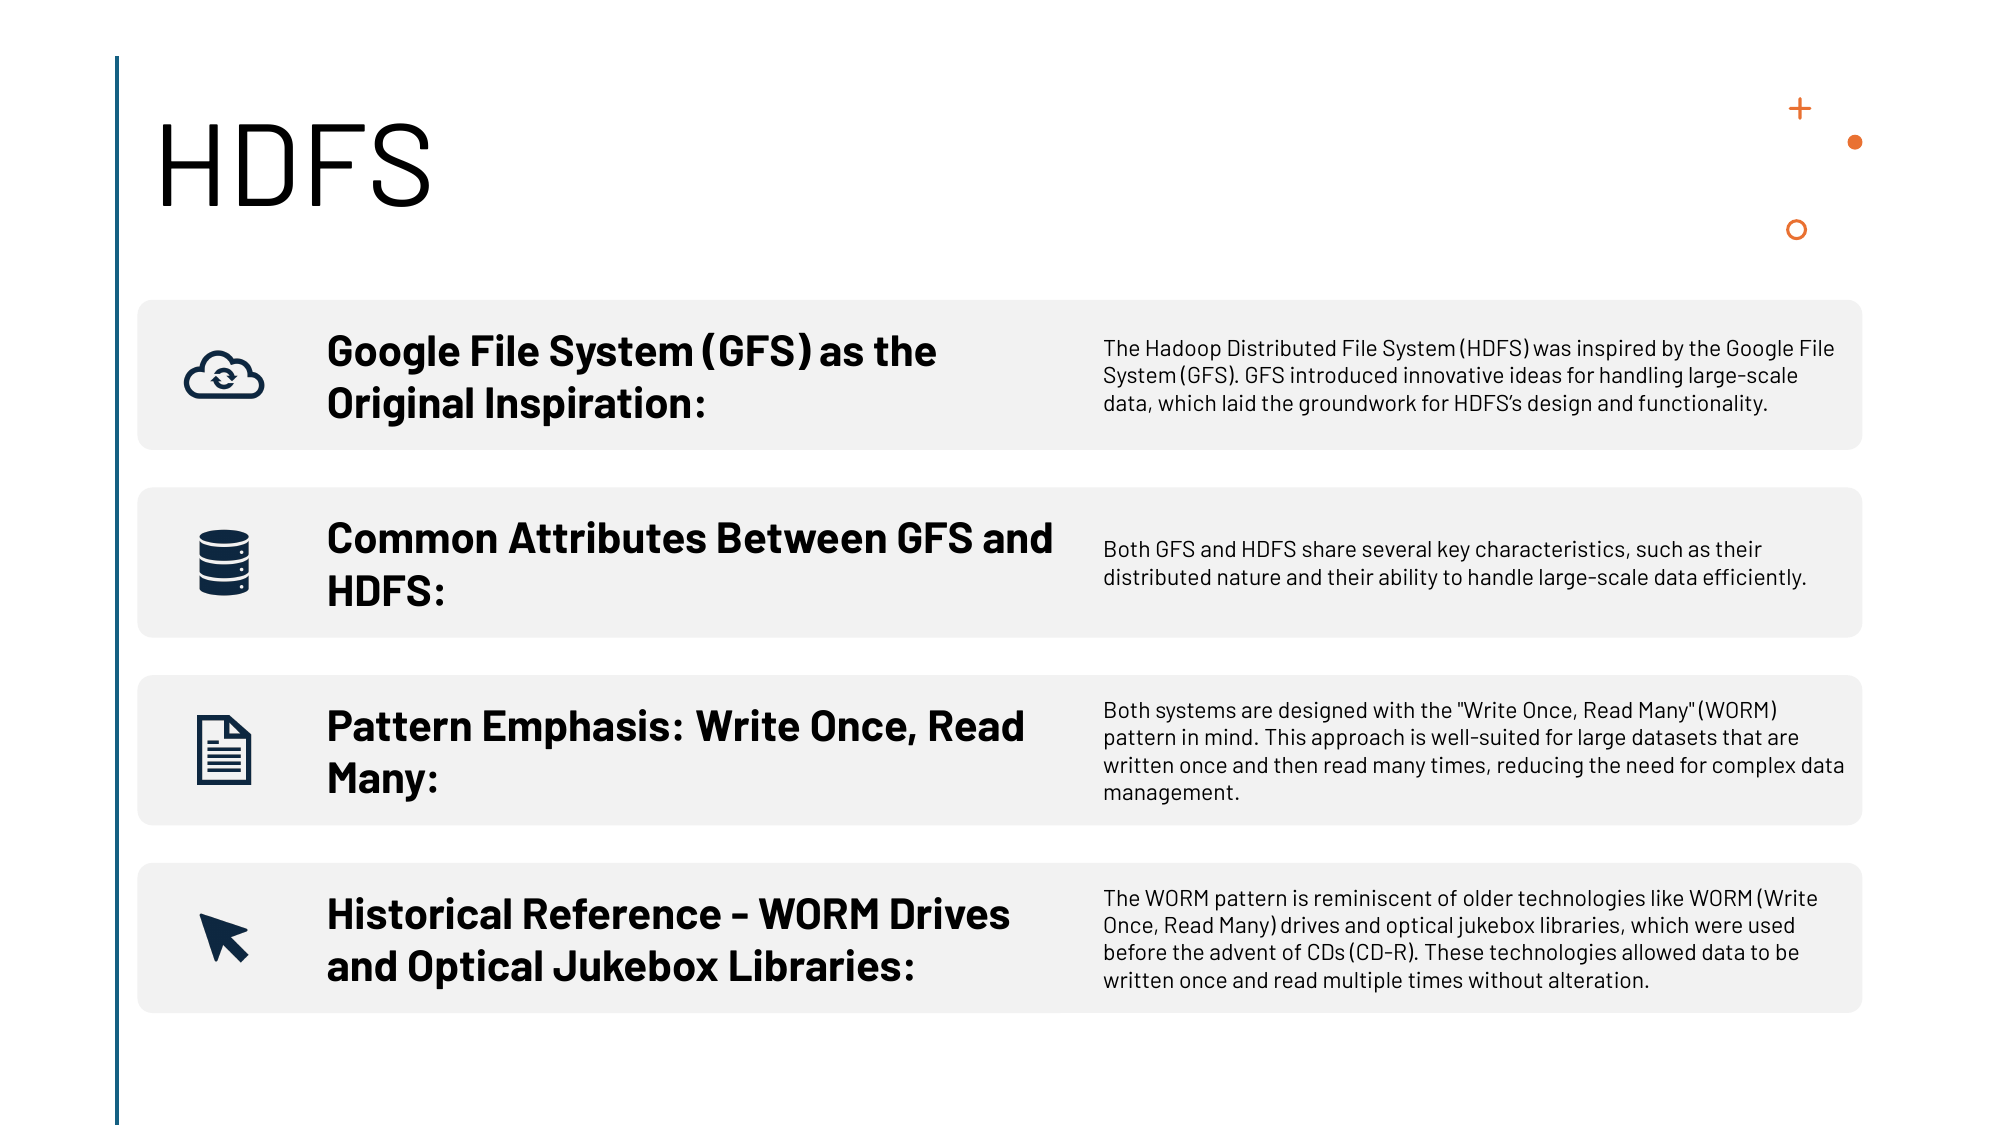

# HDFS

Google File System (GFS) as the Original Inspiration:
The Hadoop Distributed File System (HDFS) was inspired by the Google File System (GFS). GFS introduced innovative ideas for handling large-scale data, which laid the groundwork for HDFS’s design and functionality.
Common Attributes Between GFS and HDFS:
Both GFS and HDFS share several key characteristics, such as their distributed nature and their ability to handle large-scale data efficiently.
Pattern Emphasis: Write Once, Read Many:
Both systems are designed with the "Write Once, Read Many" (WORM) pattern in mind. This approach is well-suited for large datasets that are written once and then read many times, reducing the need for complex data management.
Historical Reference - WORM Drives and Optical Jukebox Libraries:
The WORM pattern is reminiscent of older technologies like WORM (Write Once, Read Many) drives and optical jukebox libraries, which were used before the advent of CDs (CD-R). These technologies allowed data to be written once and read multiple times without alteration.